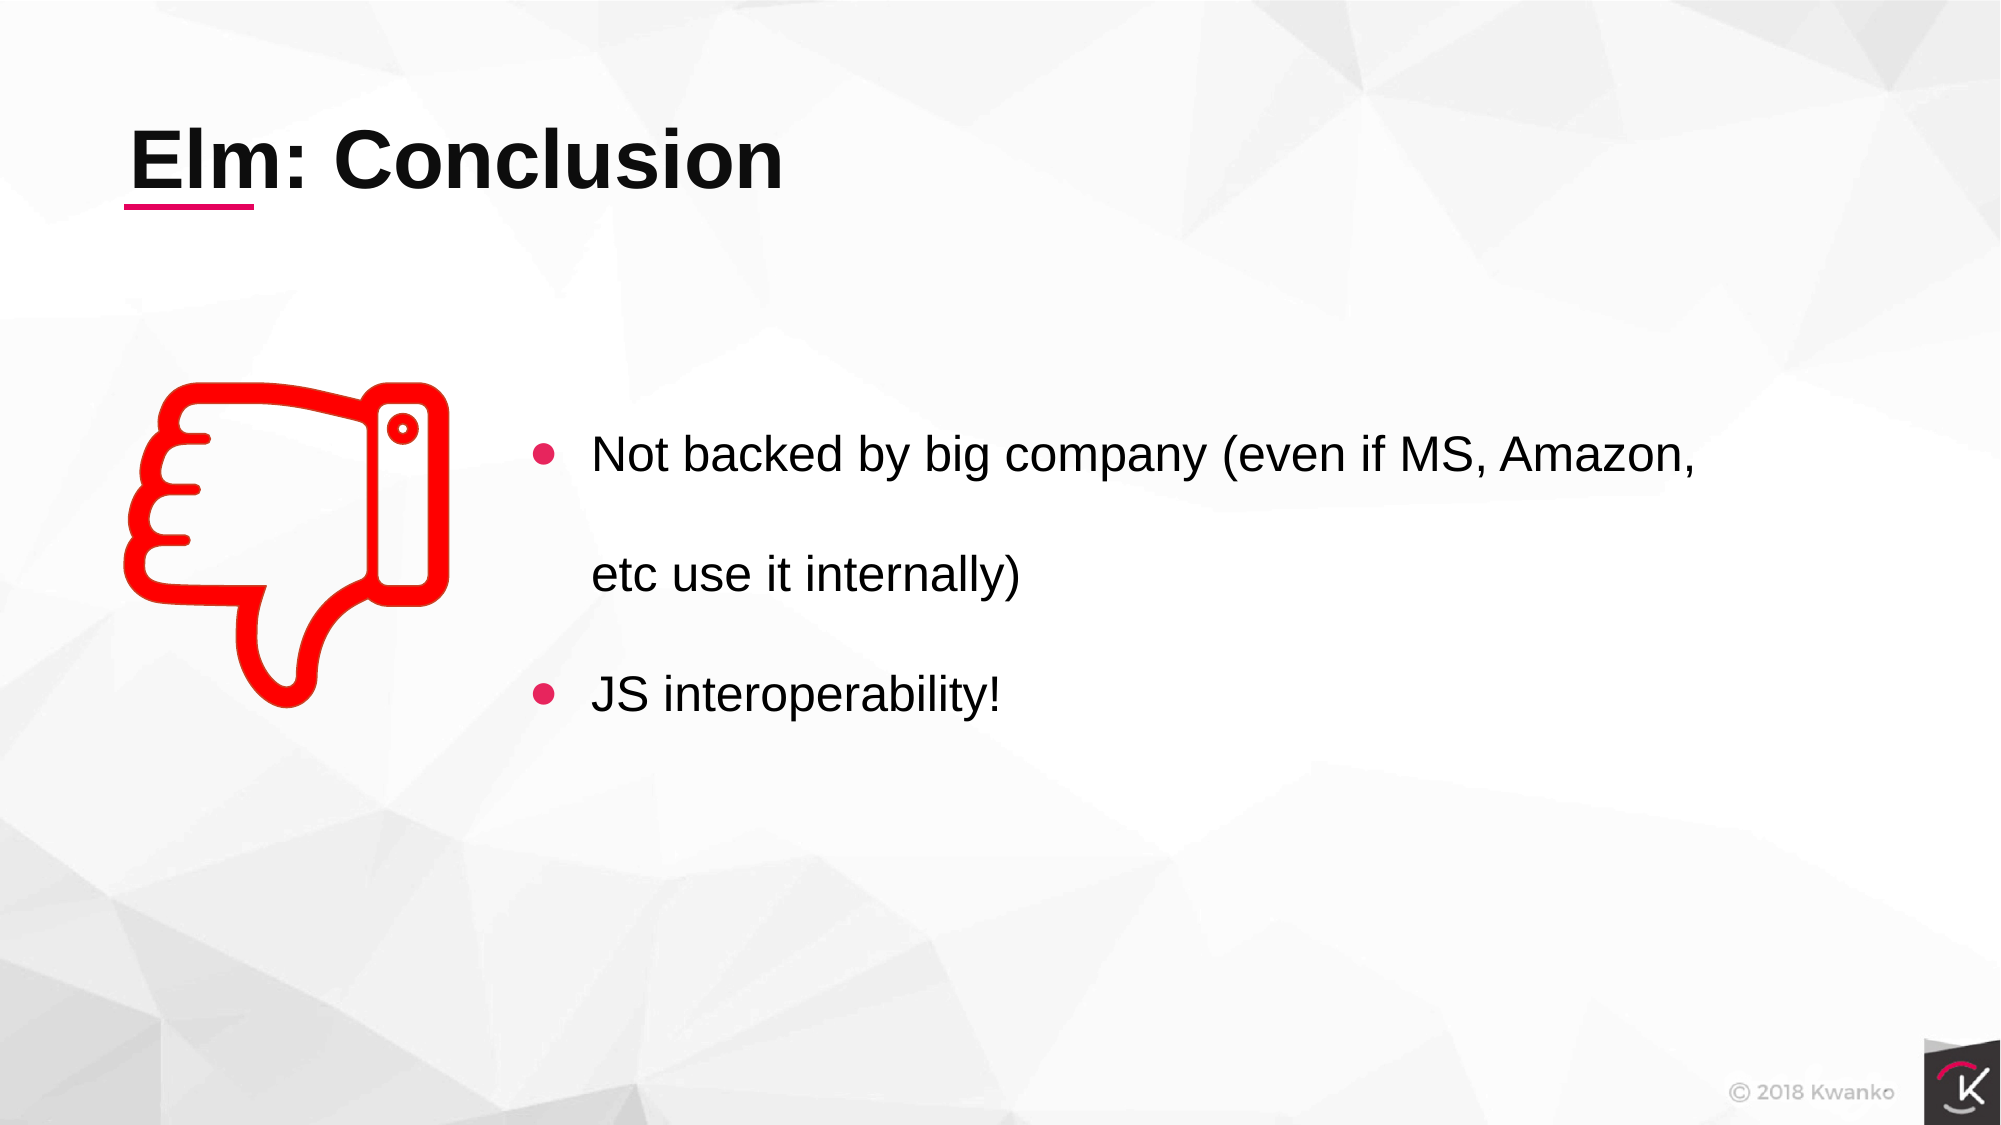

Elm: Conclusion
Not backed by big company (even if MS, Amazon, etc use it internally)
JS interoperability!